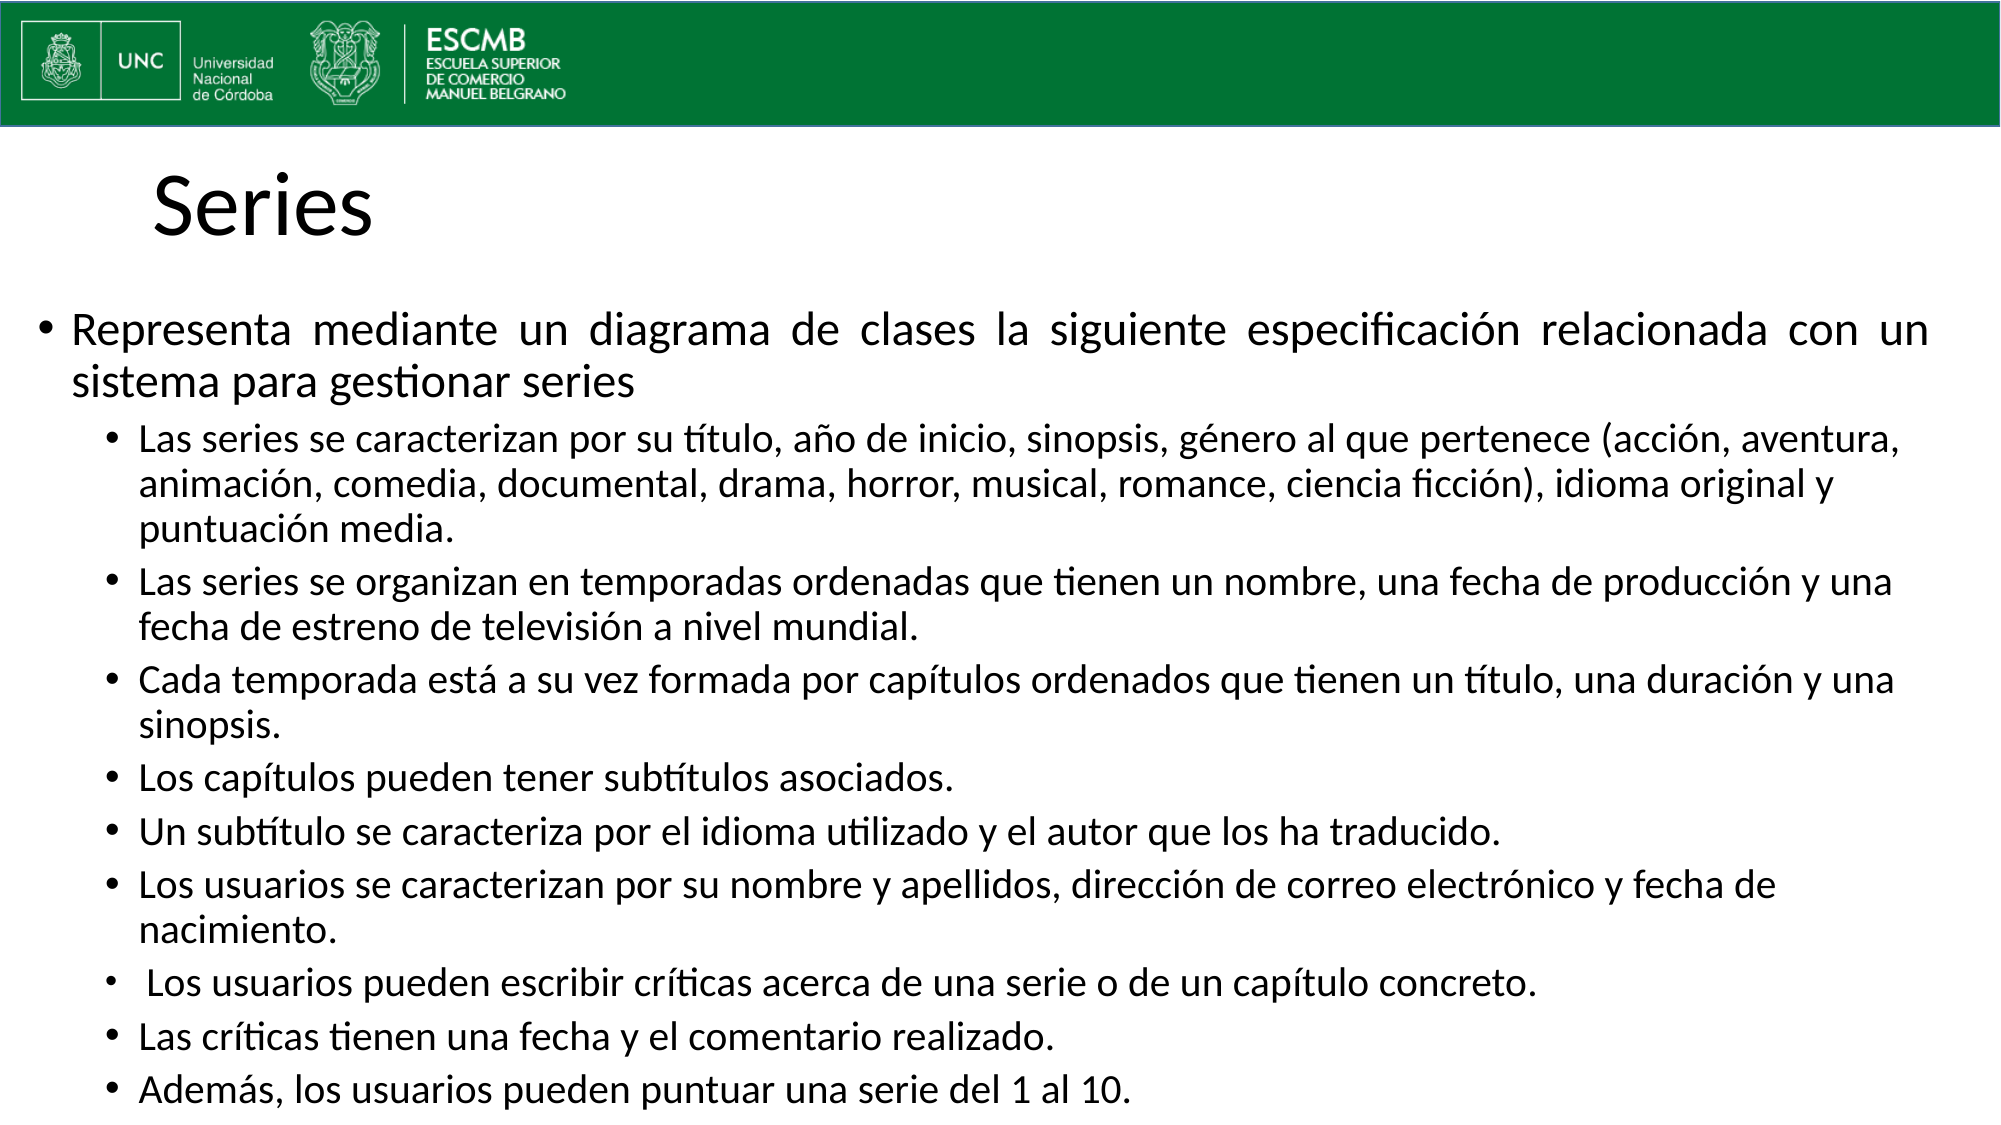

# Series

Representa mediante un diagrama de clases la siguiente especificación relacionada con un sistema para gestionar series
Las series se caracterizan por su título, año de inicio, sinopsis, género al que pertenece (acción, aventura, animación, comedia, documental, drama, horror, musical, romance, ciencia ficción), idioma original y puntuación media.
Las series se organizan en temporadas ordenadas que tienen un nombre, una fecha de producción y una fecha de estreno de televisión a nivel mundial.
Cada temporada está a su vez formada por capítulos ordenados que tienen un título, una duración y una sinopsis.
Los capítulos pueden tener subtítulos asociados.
Un subtítulo se caracteriza por el idioma utilizado y el autor que los ha traducido.
Los usuarios se caracterizan por su nombre y apellidos, dirección de correo electrónico y fecha de nacimiento.
 Los usuarios pueden escribir críticas acerca de una serie o de un capítulo concreto.
Las críticas tienen una fecha y el comentario realizado.
Además, los usuarios pueden puntuar una serie del 1 al 10.